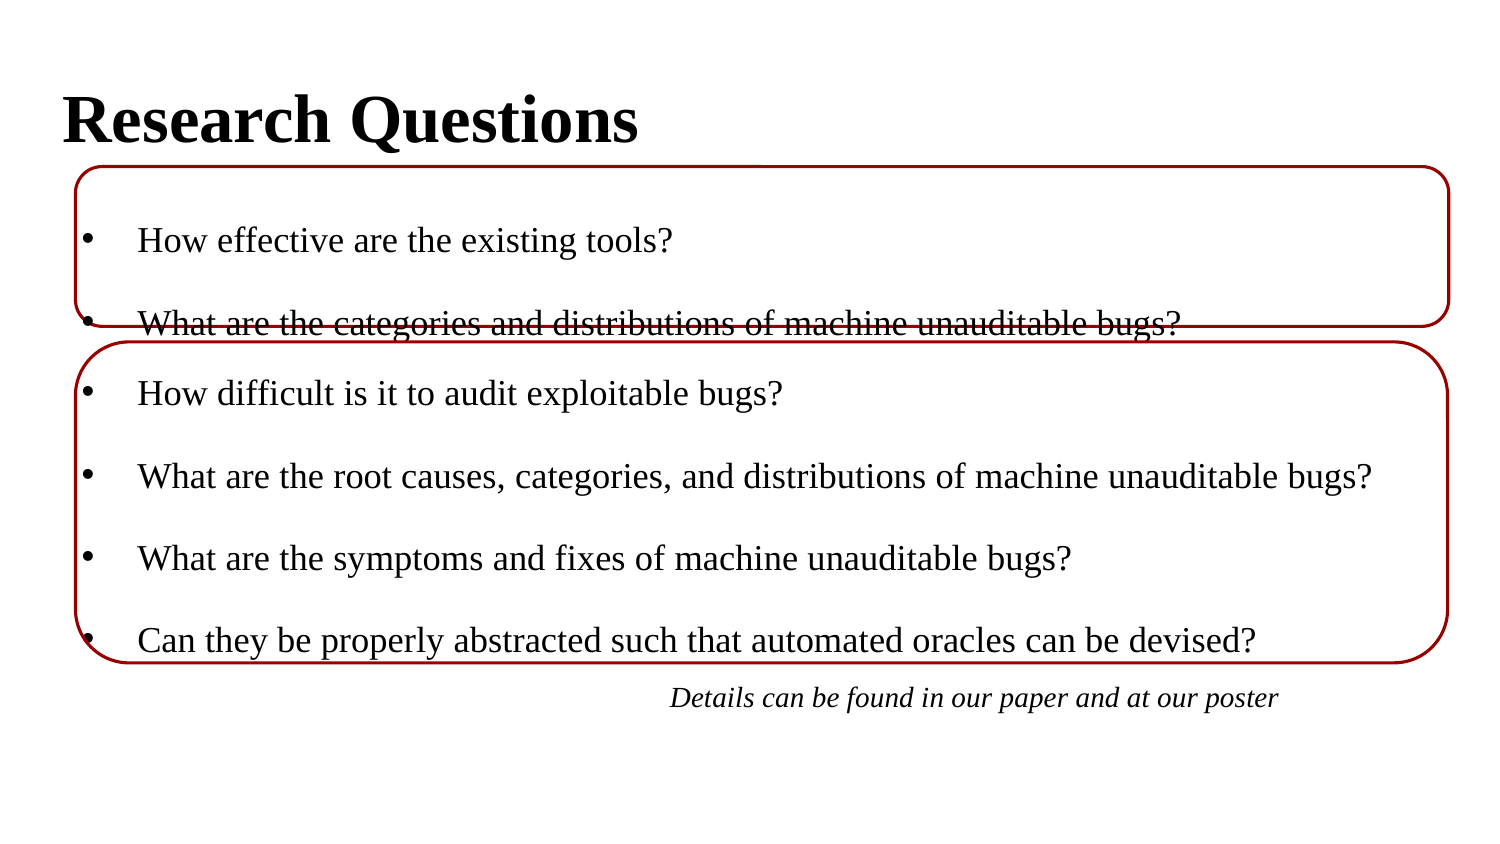

# Research Questions

How effective are the existing tools?
What are the categories and distributions of machine unauditable bugs?

Details can be found in our paper and at our poster
How difficult is it to audit exploitable bugs?
What are the root causes, categories, and distributions of machine unauditable bugs?
What are the symptoms and fixes of machine unauditable bugs?
Can they be properly abstracted such that automated oracles can be devised?